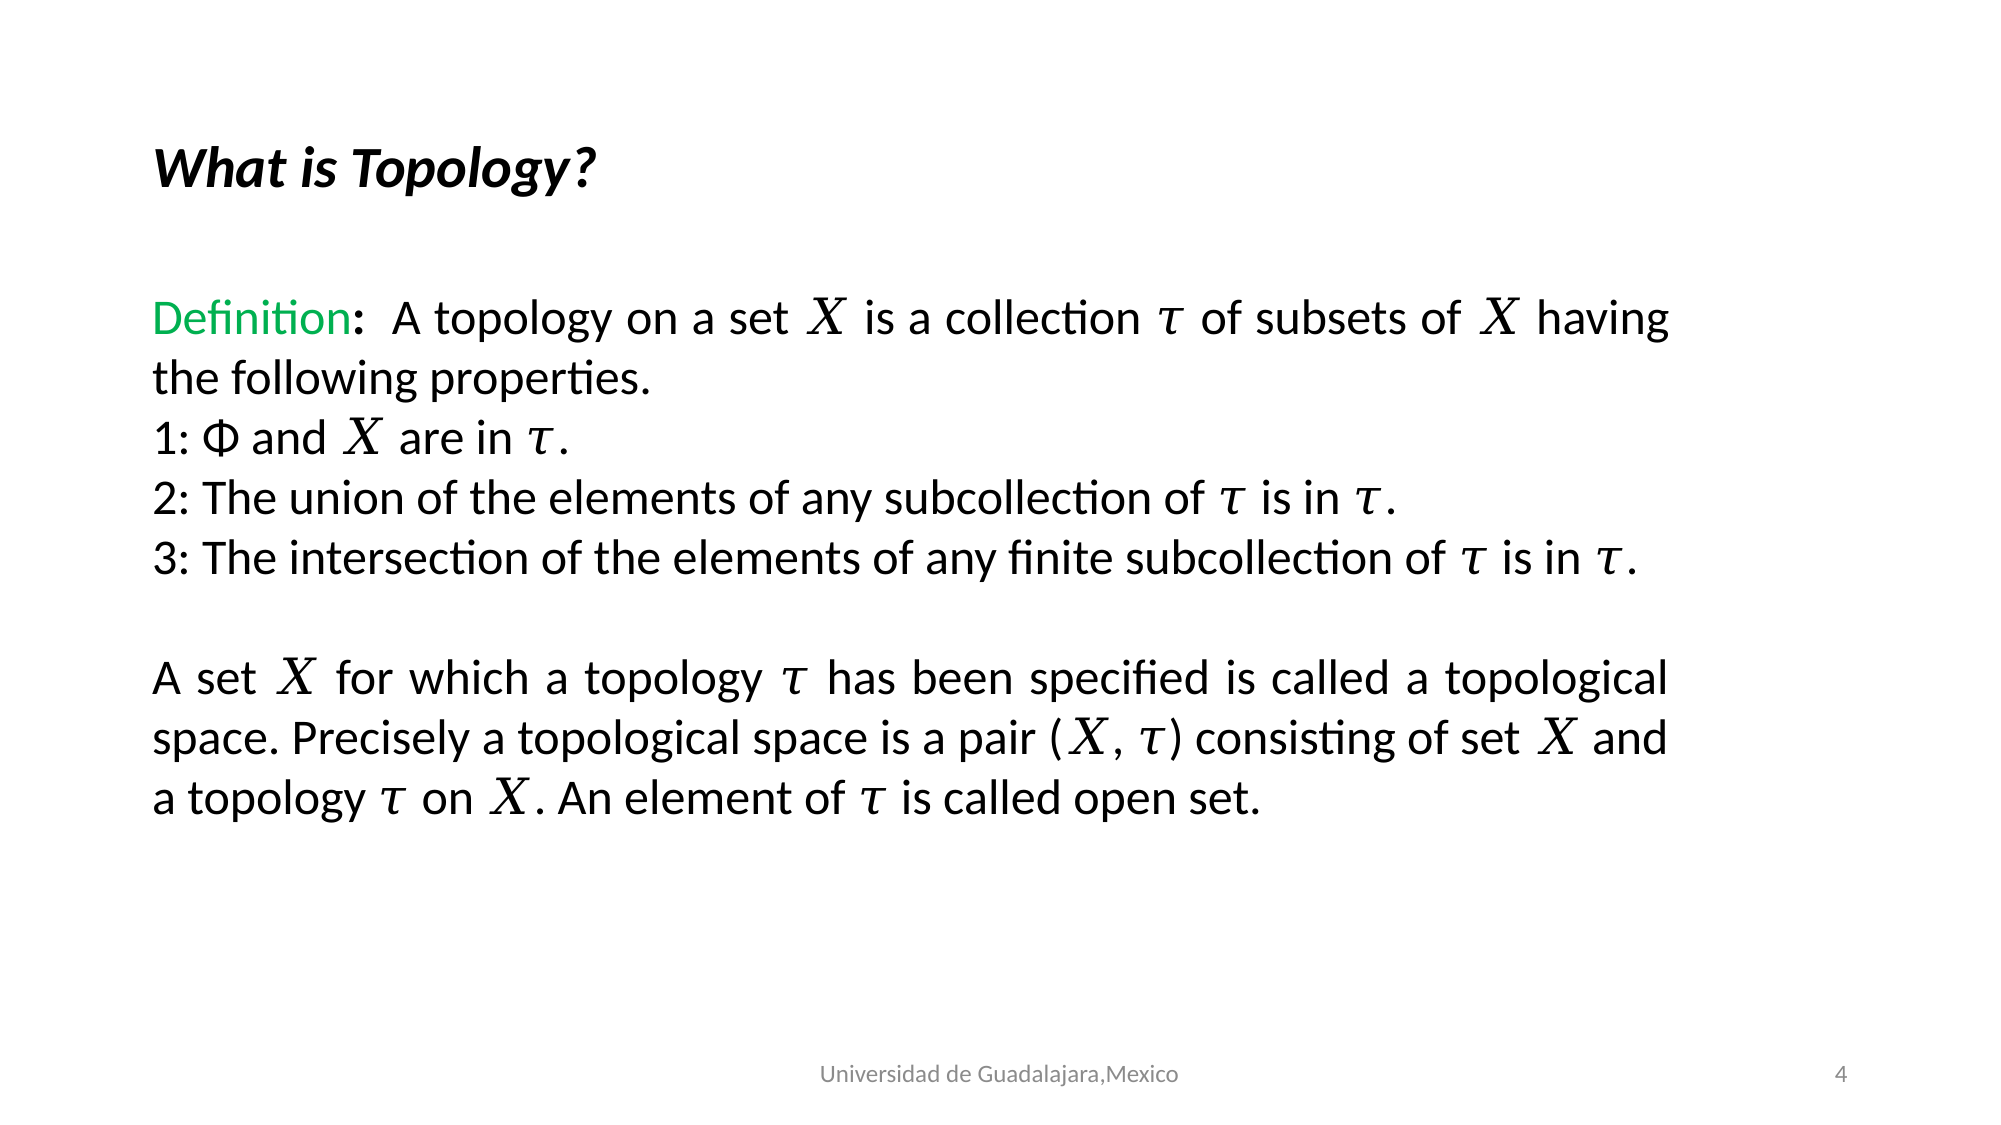

# What is Topology?
Definition:  A topology on a set 𝑋 is a collection 𝜏 of subsets of 𝑋 having the following properties.
1: Φ and 𝑋 are in 𝜏.
2: The union of the elements of any subcollection of 𝜏 is in 𝜏.
3: The intersection of the elements of any finite subcollection of 𝜏 is in 𝜏.

A set 𝑋 for which a topology 𝜏 has been specified is called a topological space. Precisely a topological space is a pair (𝑋, 𝜏) consisting of set 𝑋 and a topology 𝜏 on 𝑋. An element of 𝜏 is called open set.
Universidad de Guadalajara,Mexico
4